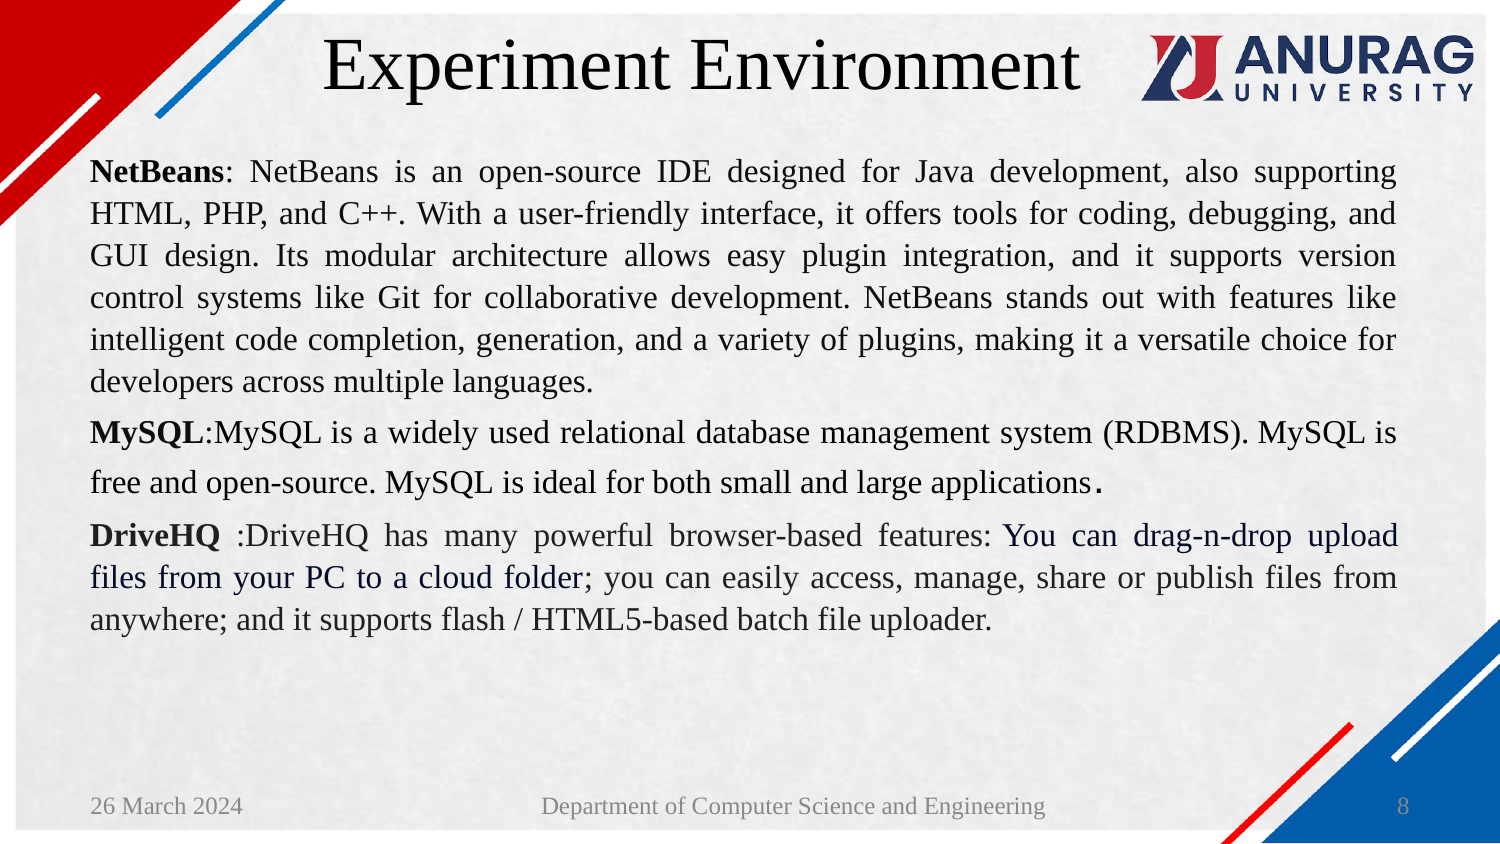

# Experiment Environment
NetBeans: NetBeans is an open-source IDE designed for Java development, also supporting HTML, PHP, and C++. With a user-friendly interface, it offers tools for coding, debugging, and GUI design. Its modular architecture allows easy plugin integration, and it supports version control systems like Git for collaborative development. NetBeans stands out with features like intelligent code completion, generation, and a variety of plugins, making it a versatile choice for developers across multiple languages.
MySQL:MySQL is a widely used relational database management system (RDBMS). MySQL is free and open-source. MySQL is ideal for both small and large applications.
DriveHQ :DriveHQ has many powerful browser-based features: You can drag-n-drop upload files from your PC to a cloud folder; you can easily access, manage, share or publish files from anywhere; and it supports flash / HTML5-based batch file uploader.

26 March 2024
8
Department of Computer Science and Engineering